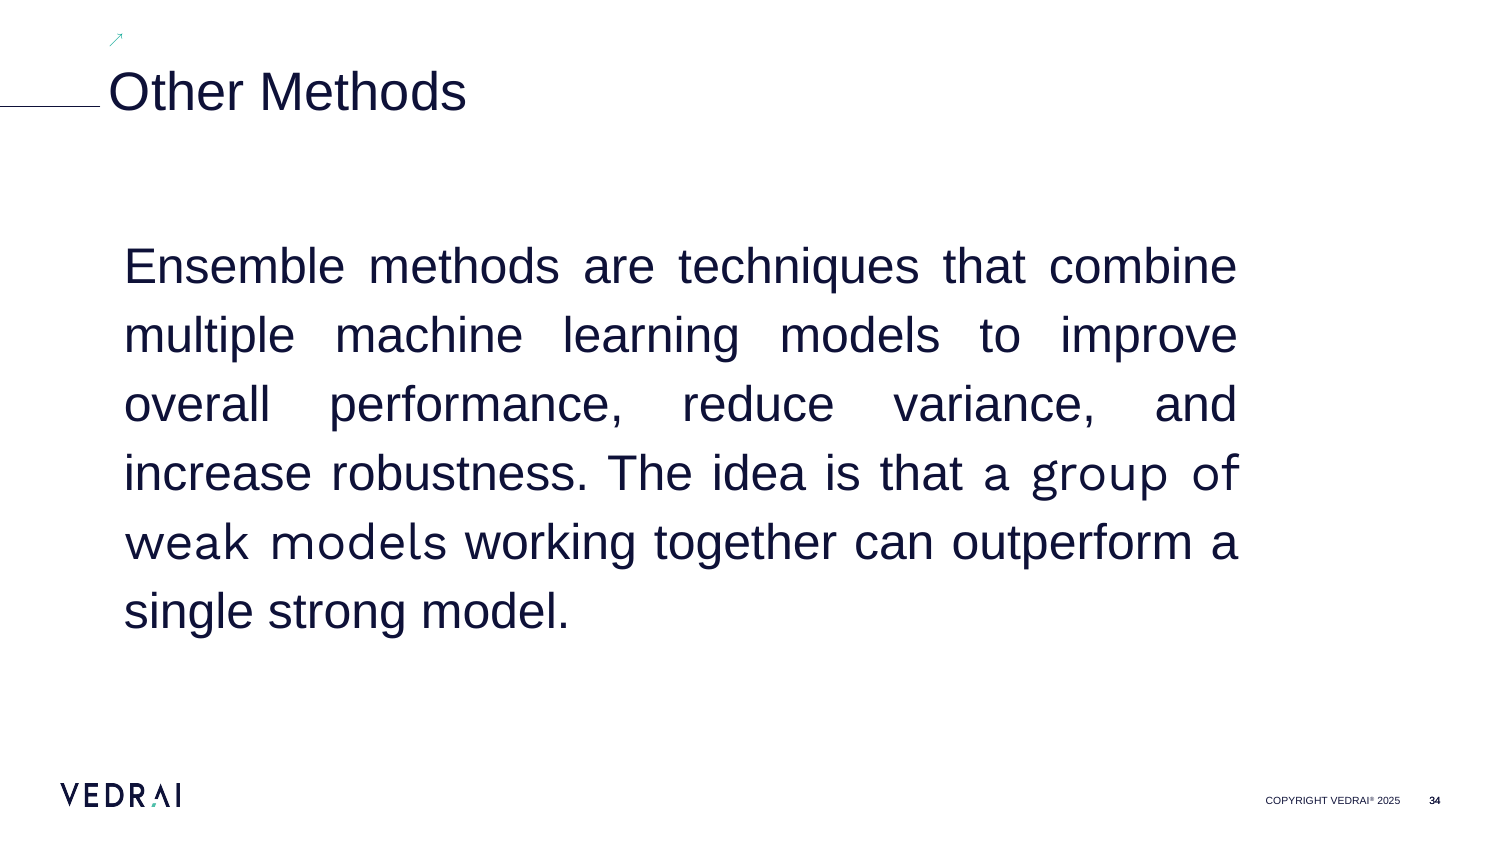

Other Methods

Ensemble methods are techniques that combine multiple machine learning models to improve overall performance, reduce variance, and increase robustness. The idea is that a group of weak models working together can outperform a single strong model.